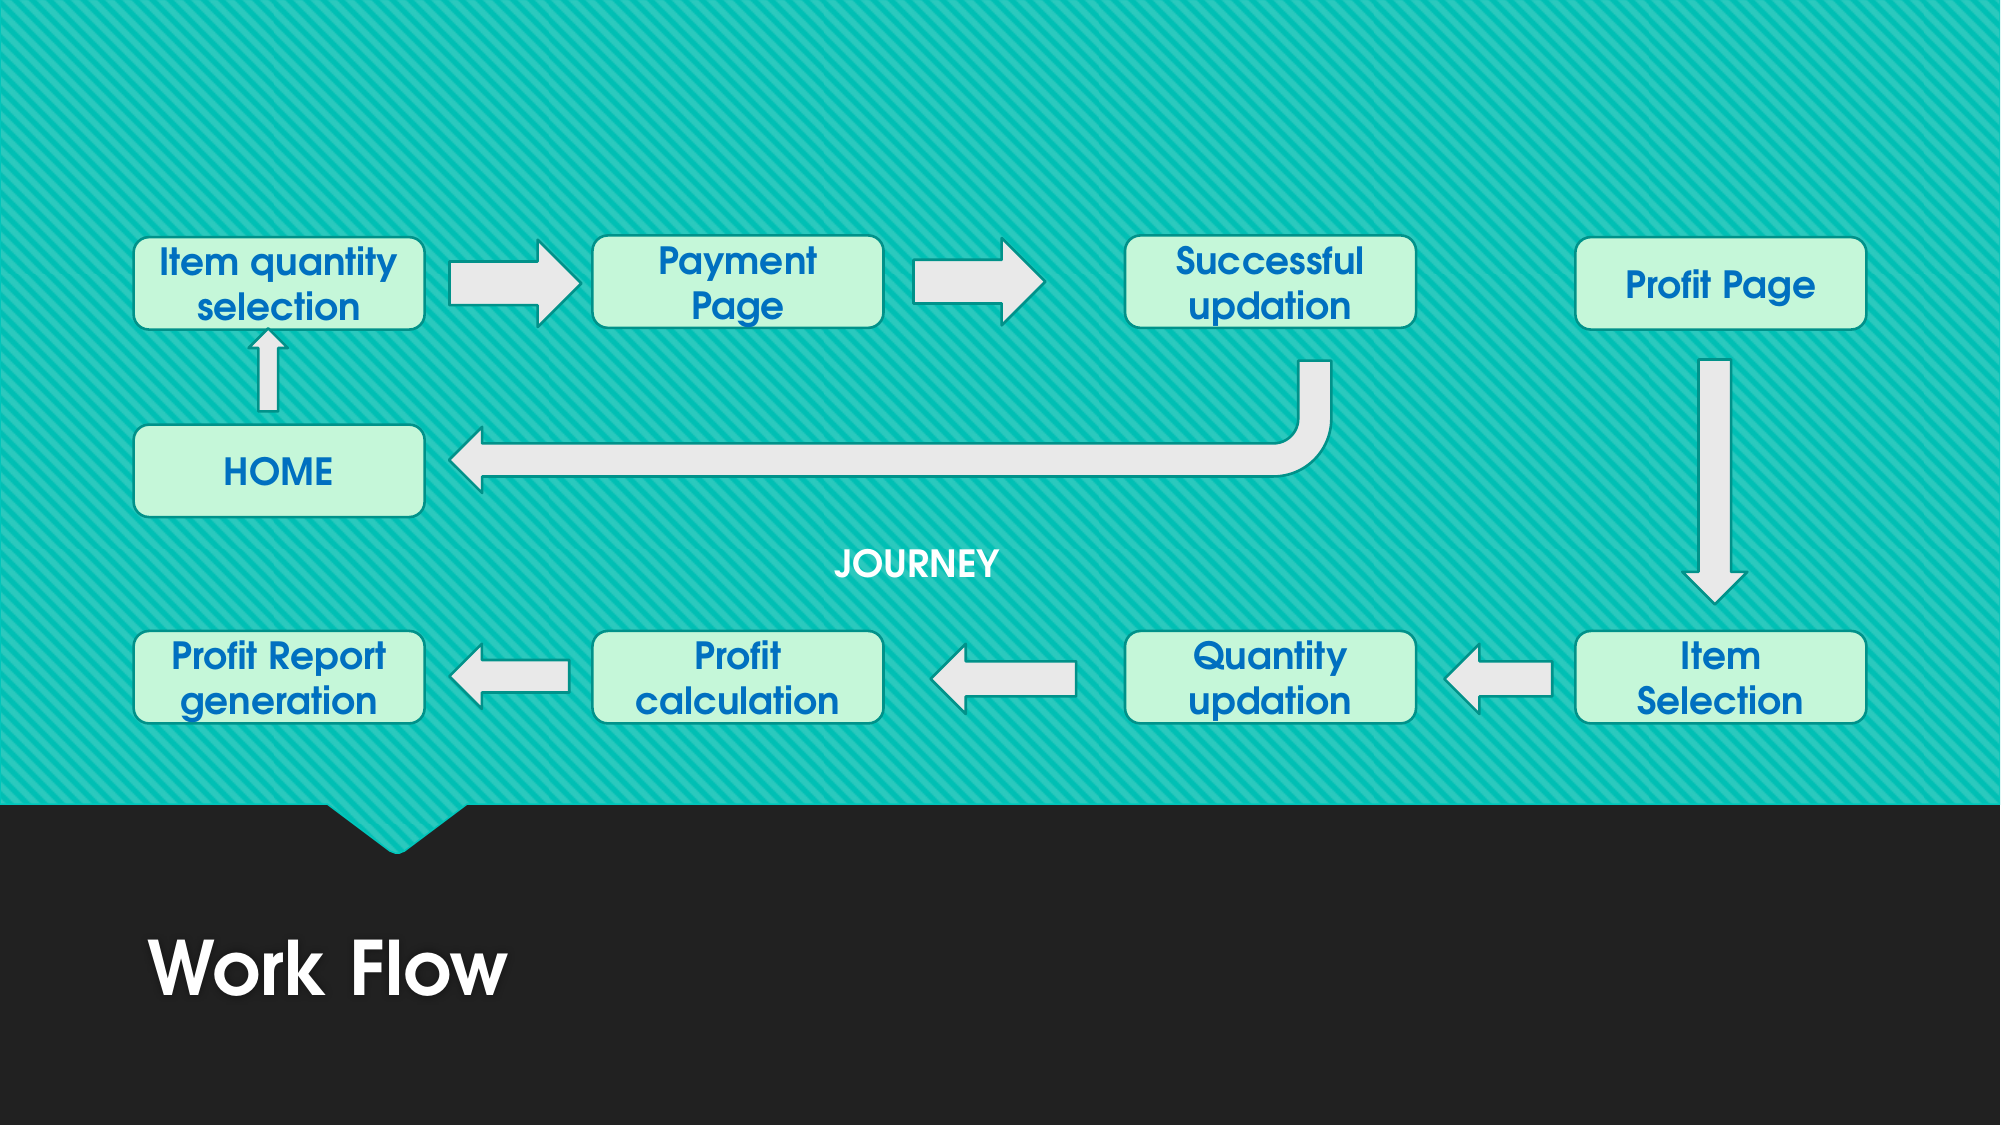

Payment Page
Successful updation
Profit Page
Item quantity selection

HOME
JOURNEY
Profit Report generation
Profit calculation
Quantity updation
Item Selection

Work Flow